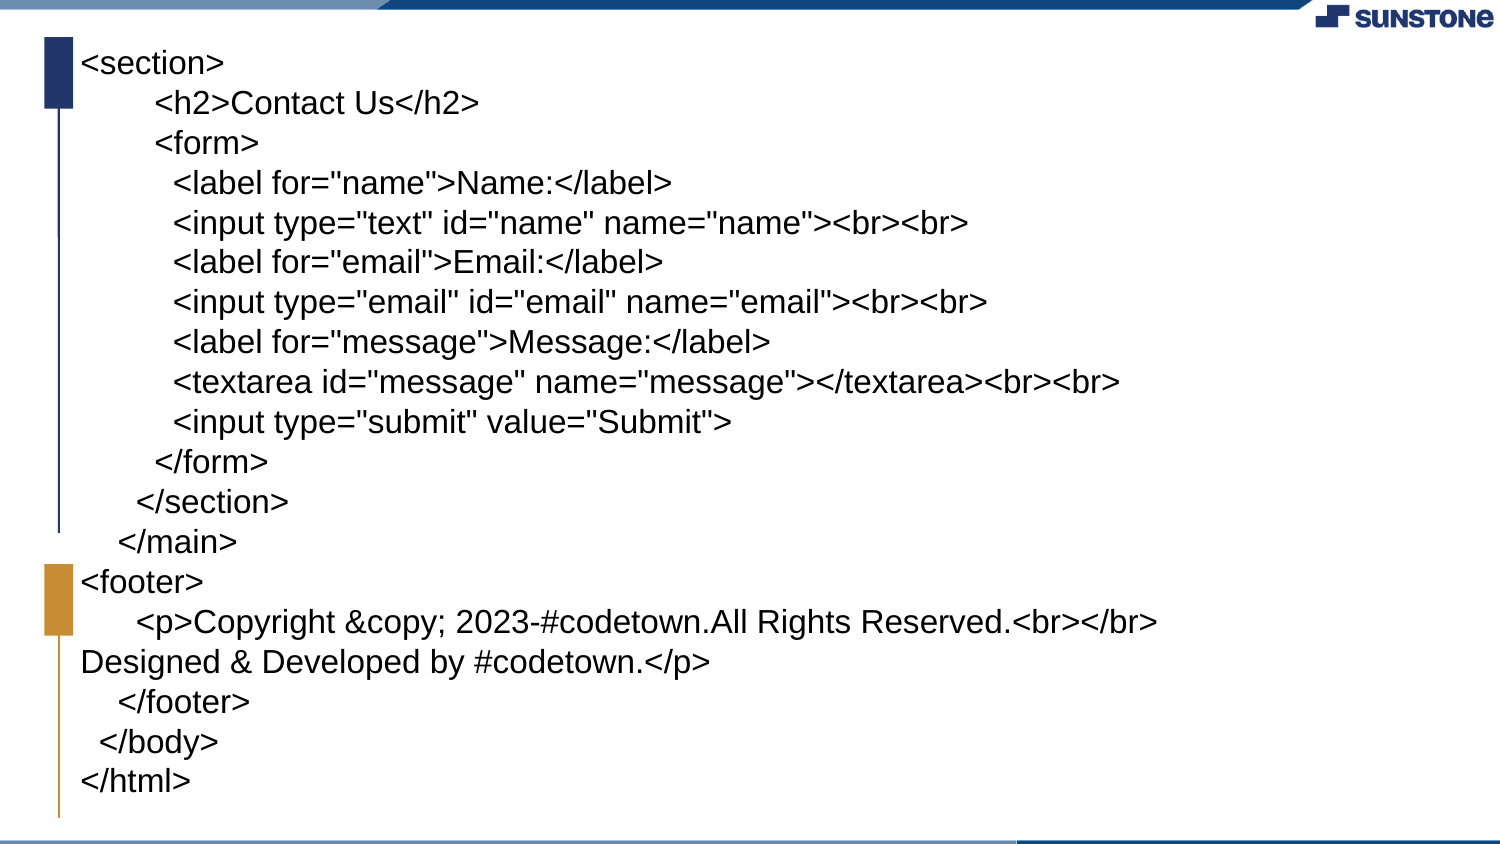

<section>
        <h2>Contact Us</h2>
        <form>
          <label for="name">Name:</label>
          <input type="text" id="name" name="name"><br><br>
          <label for="email">Email:</label>
          <input type="email" id="email" name="email"><br><br>
          <label for="message">Message:</label>
          <textarea id="message" name="message"></textarea><br><br>
          <input type="submit" value="Submit">
        </form>
      </section>
    </main>
<footer>
      <p>Copyright &copy; 2023-#codetown.All Rights Reserved.<br></br>
Designed & Developed by #codetown.</p>
    </footer>
  </body>
</html>